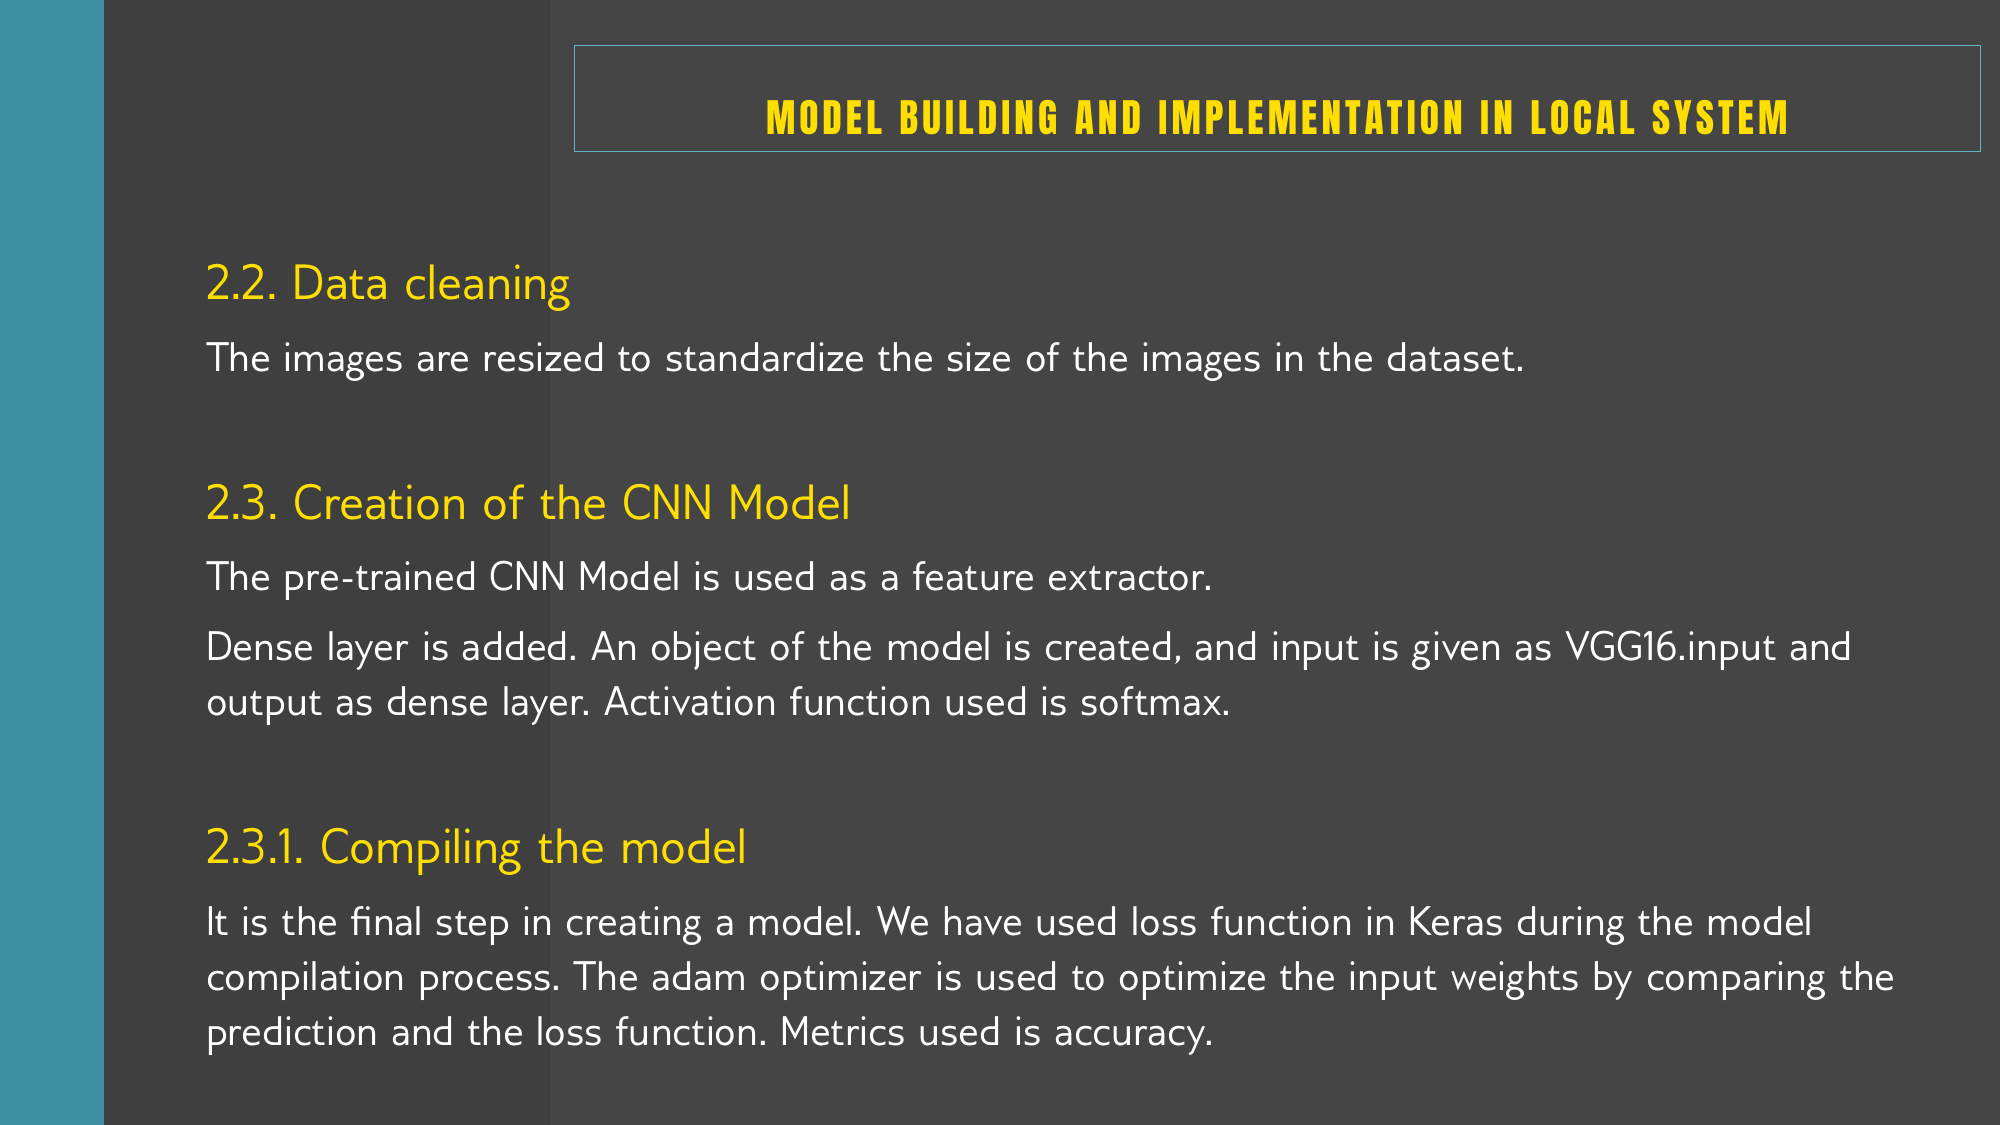

MODEL BUILDING AND IMPLEMENTATION IN LOCAL SYSTEM

2.2. Data cleaning
The images are resized to standardize the size of the images in the dataset.

2.3. Creation of the CNN Model
The pre-trained CNN Model is used as a feature extractor.
Dense layer is added. An object of the model is created, and input is given as VGG16.input and output as dense layer. Activation function used is softmax.

2.3.1. Compiling the model
It is the final step in creating a model. We have used loss function in Keras during the model compilation process. The adam optimizer is used to optimize the input weights by comparing the prediction and the loss function. Metrics used is accuracy.